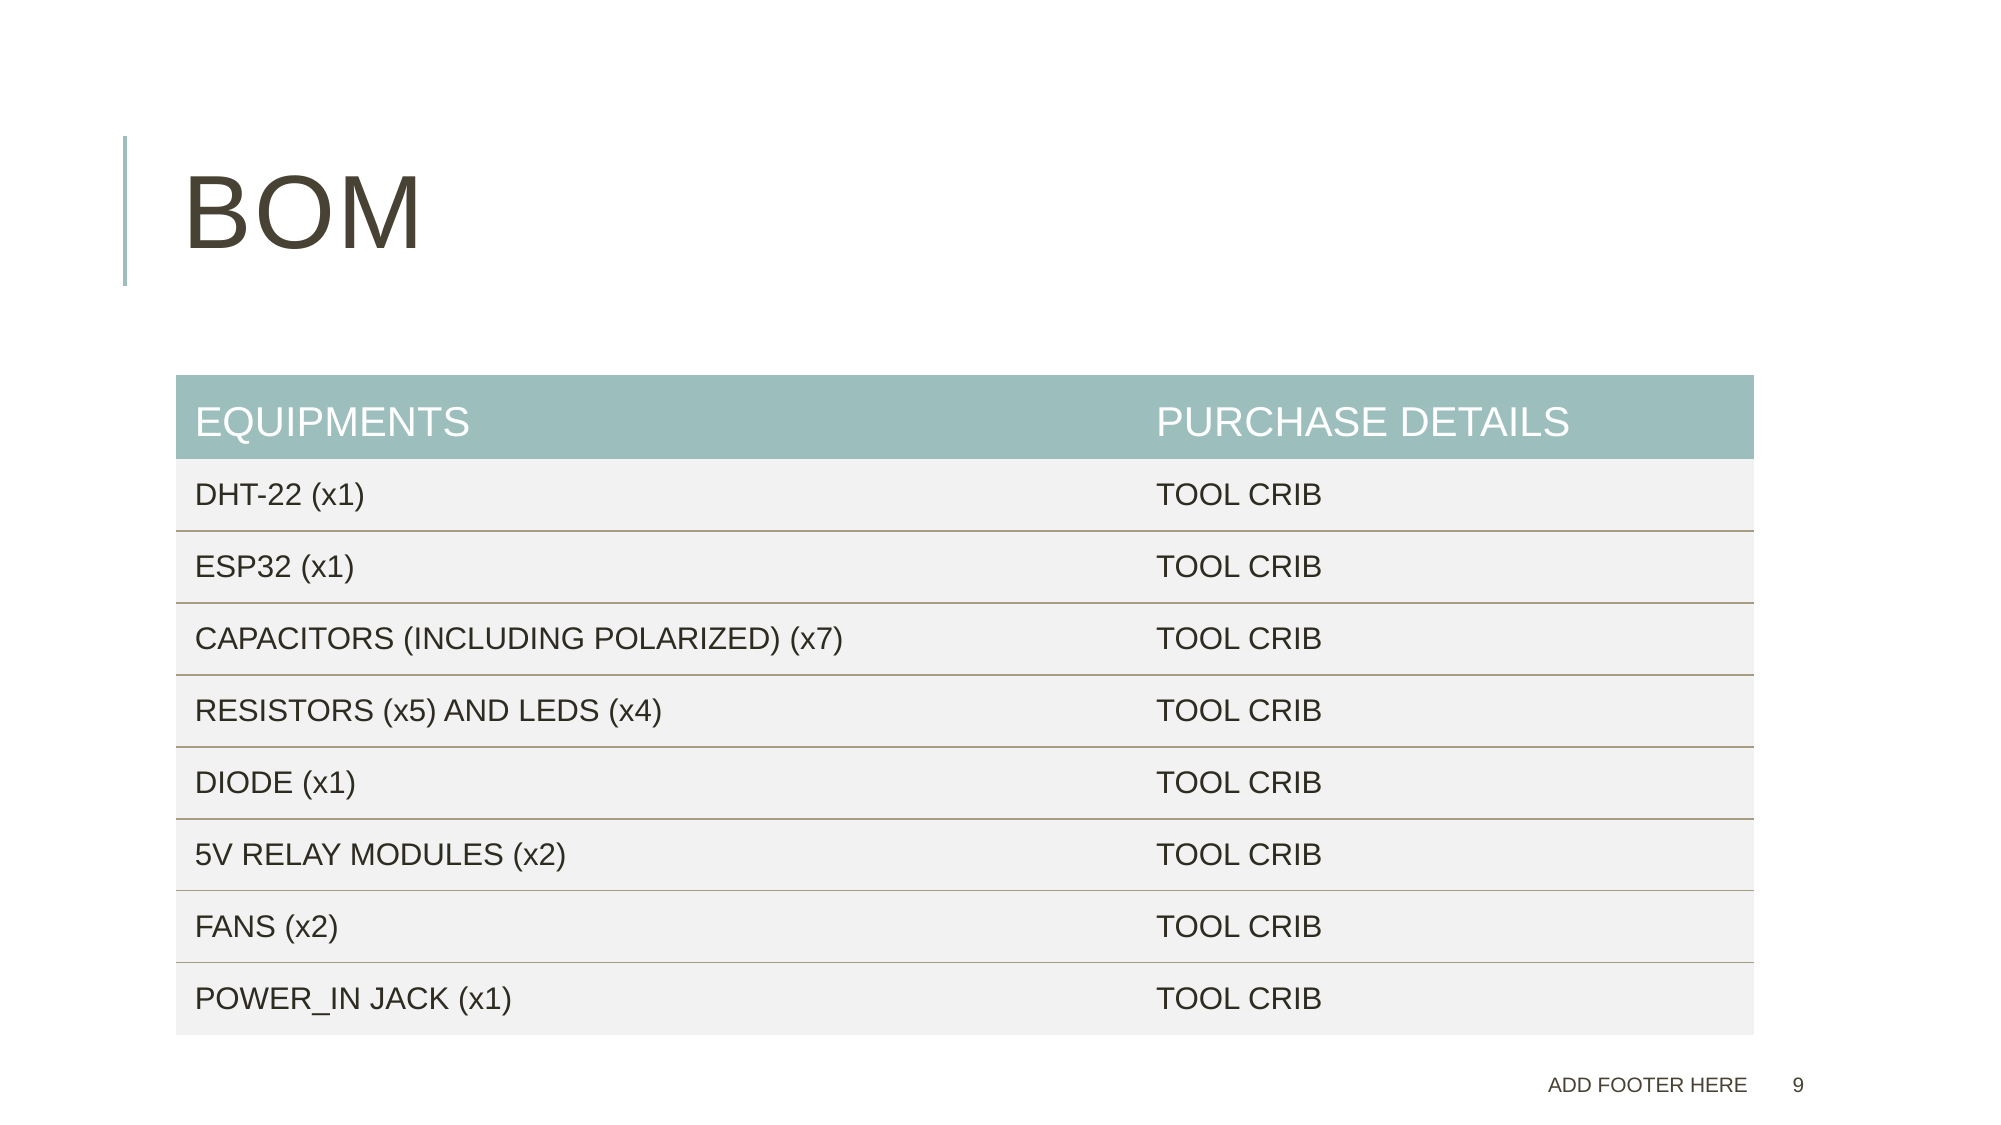

# BOM
| EQUIPMENTS | PURCHASE DETAILS |
| --- | --- |
| DHT-22 (x1) | TOOL CRIB |
| ESP32 (x1) | TOOL CRIB |
| CAPACITORS (INCLUDING POLARIZED) (x7) | TOOL CRIB |
| RESISTORS (x5) AND LEDS (x4) | TOOL CRIB |
| DIODE (x1) | TOOL CRIB |
| 5V RELAY MODULES (x2) | TOOL CRIB |
| FANS (x2) | TOOL CRIB |
| POWER\_IN JACK (x1) | TOOL CRIB |
Add footer here
9